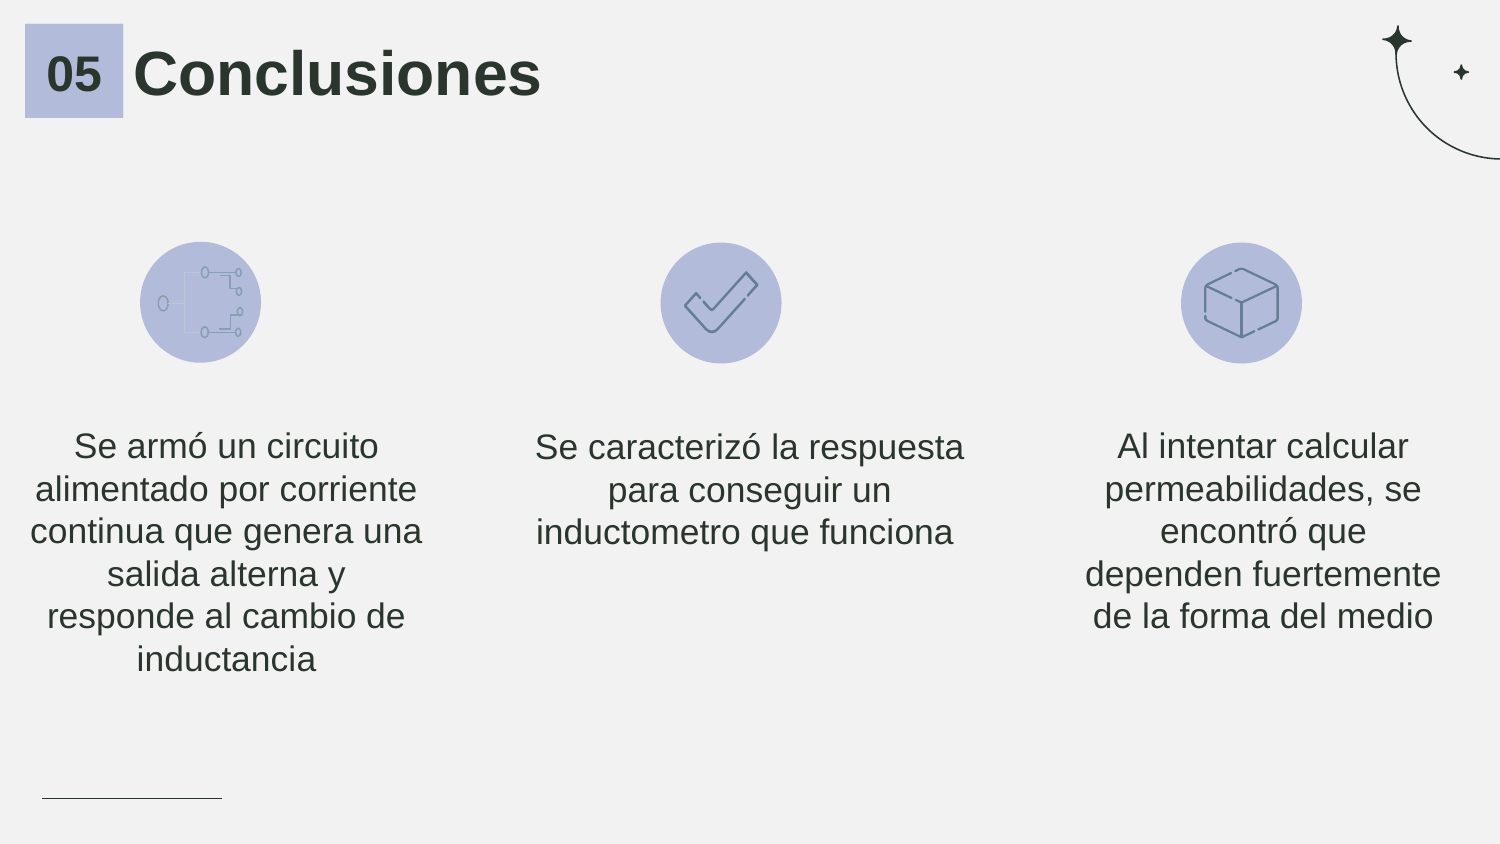

Conclusiones
05
05

Se caracterizó la respuesta para conseguir un inductometro que funciona
Se armó un circuito alimentado por corriente continua que genera una salida alterna y responde al cambio de inductancia
Al intentar calcular permeabilidades, se encontró que dependen fuertemente de la forma del medio